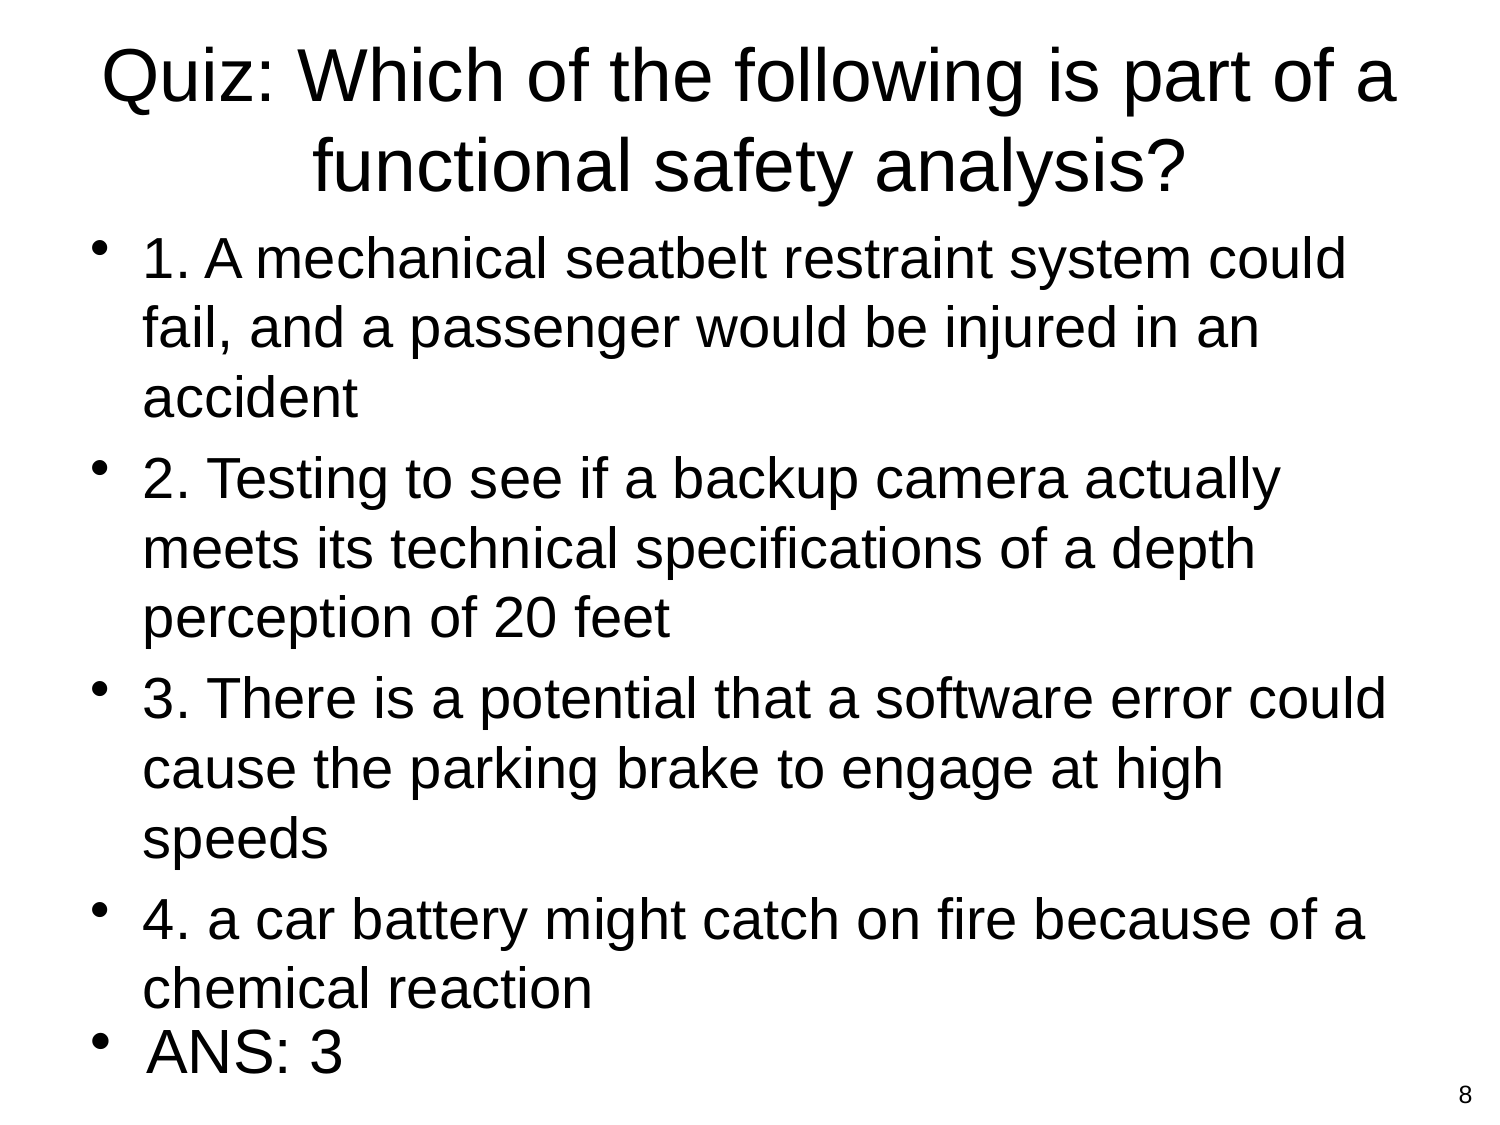

# Quiz: Which of the following is part of a functional safety analysis?
1. A mechanical seatbelt restraint system could fail, and a passenger would be injured in an accident
2. Testing to see if a backup camera actually meets its technical specifications of a depth perception of 20 feet
3. There is a potential that a software error could cause the parking brake to engage at high speeds
4. a car battery might catch on fire because of a chemical reaction
ANS: 3
8